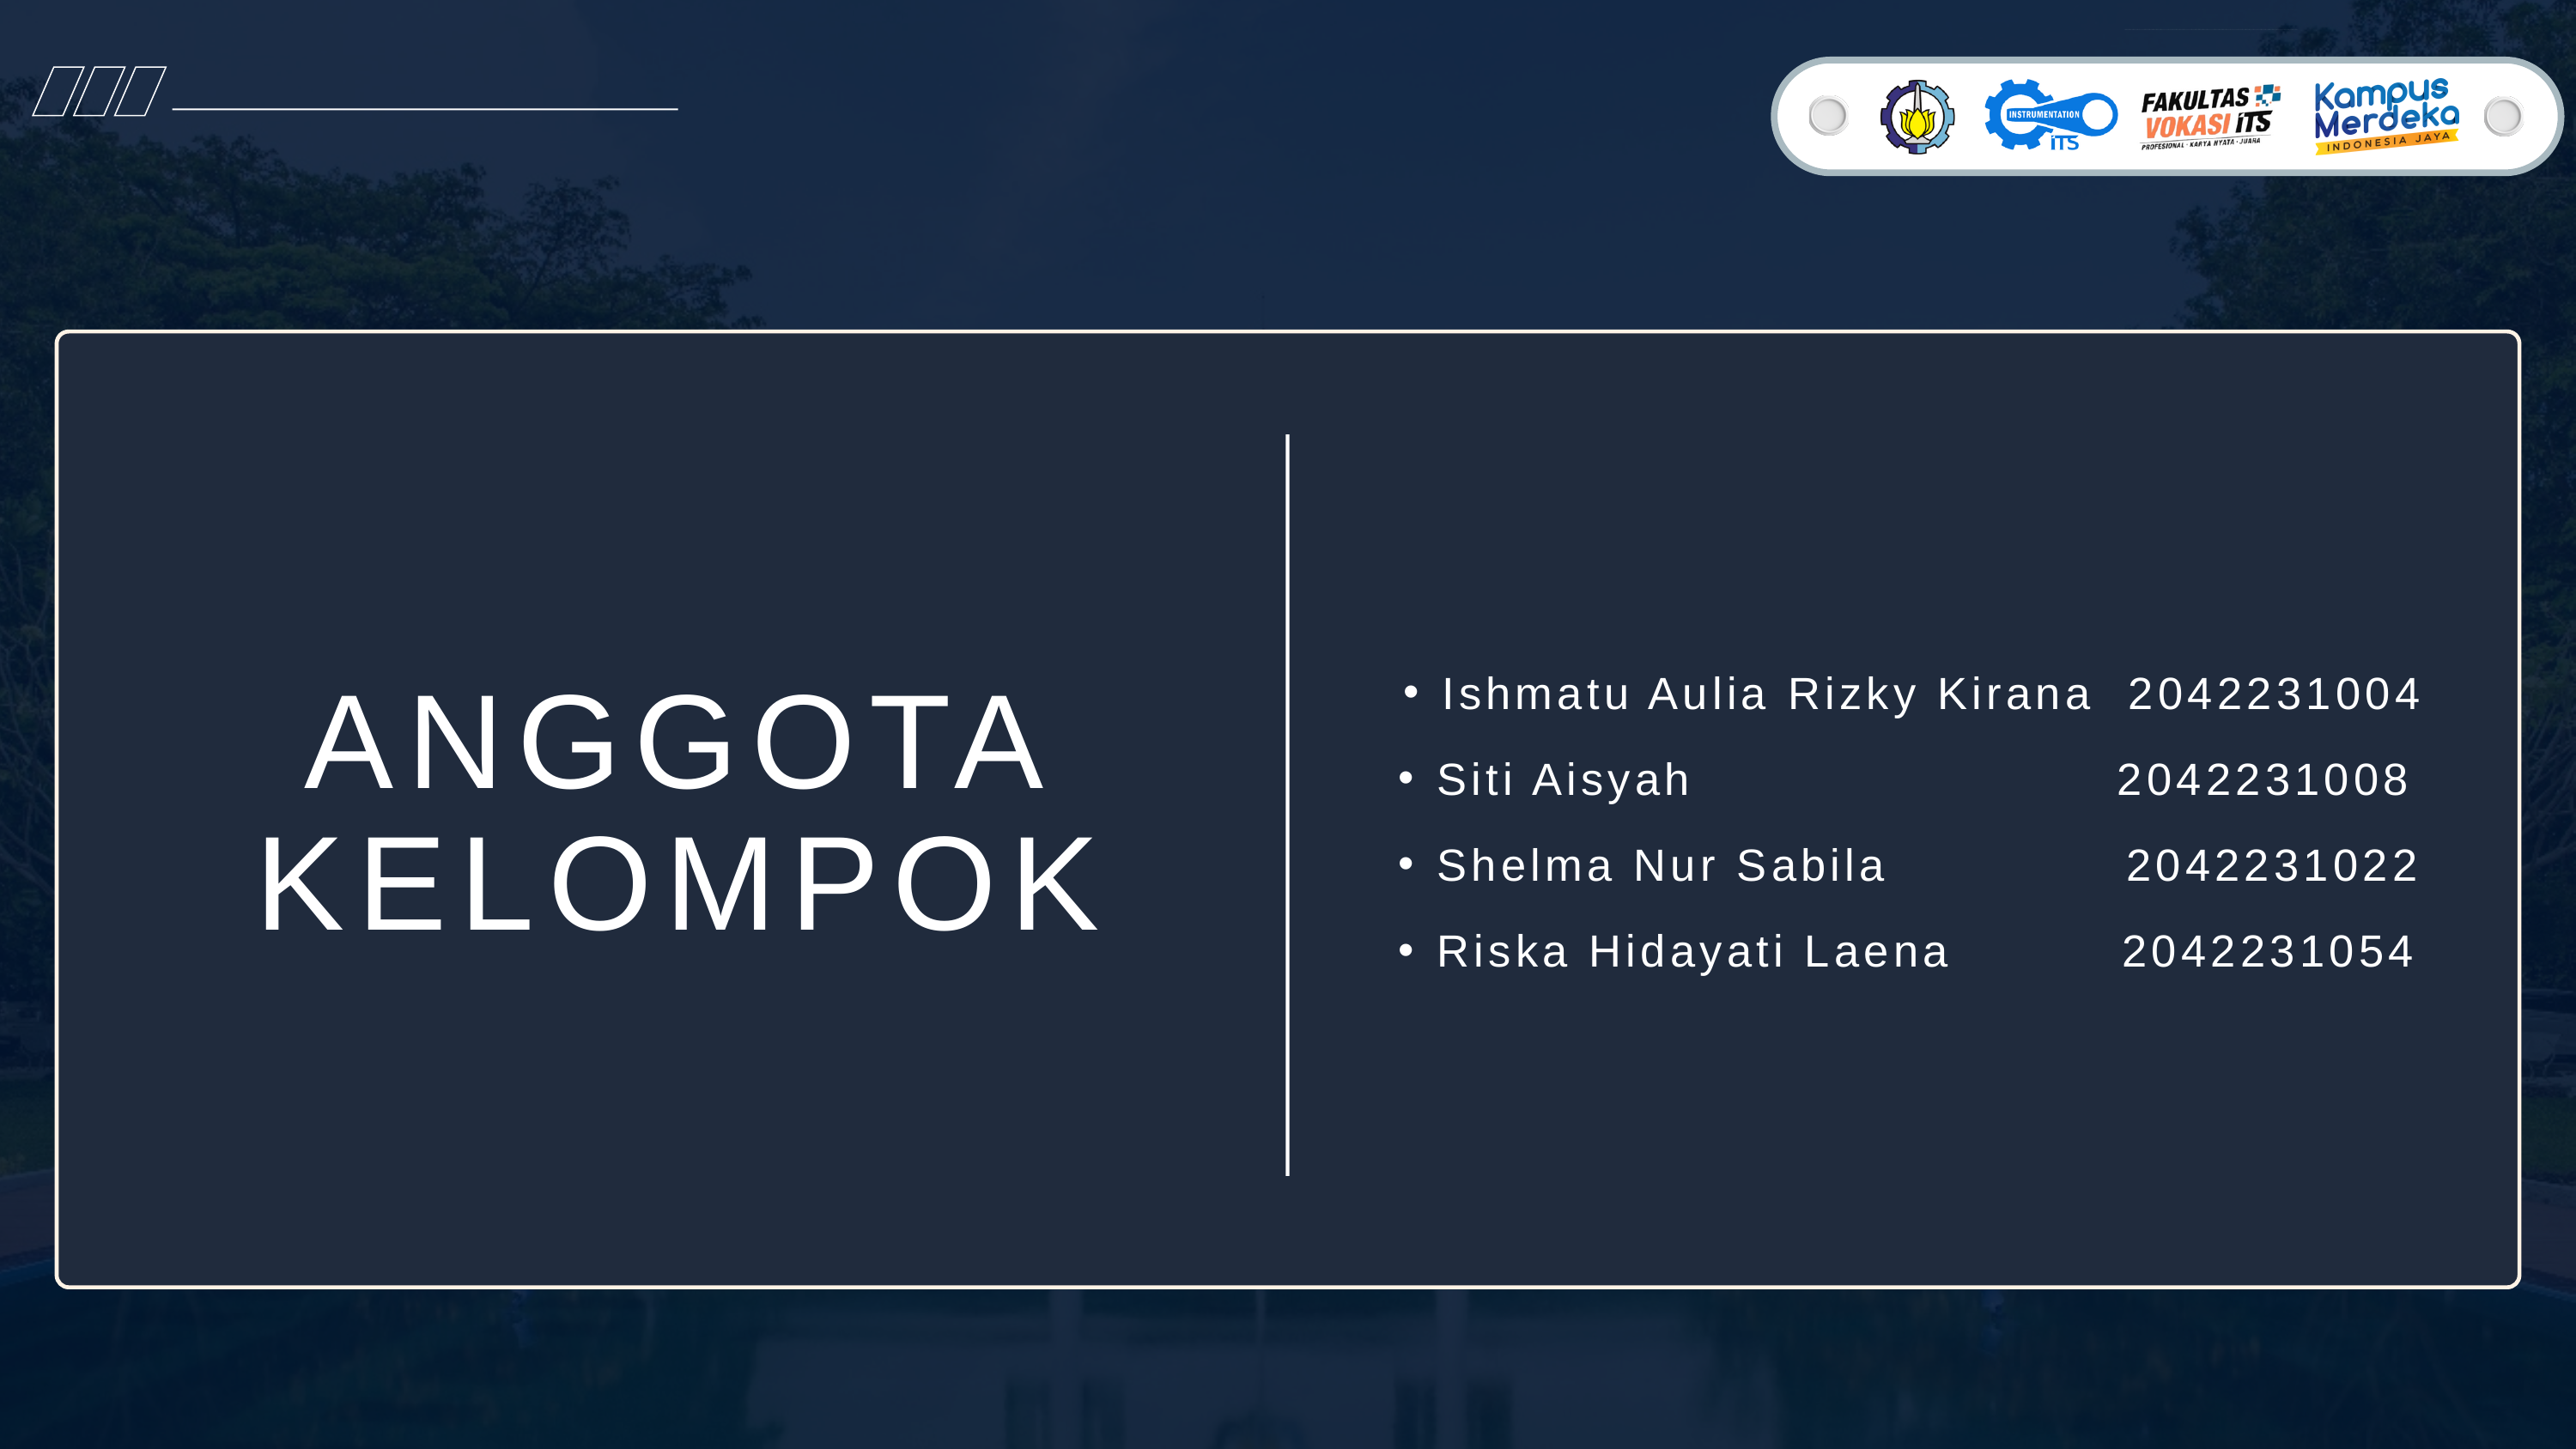

Ishmatu Aulia Rizky Kirana  2042231004
Siti Aisyah                         2042231008
Shelma Nur Sabila              2042231022
Riska Hidayati Laena          2042231054
ANGGOTA KELOMPOK